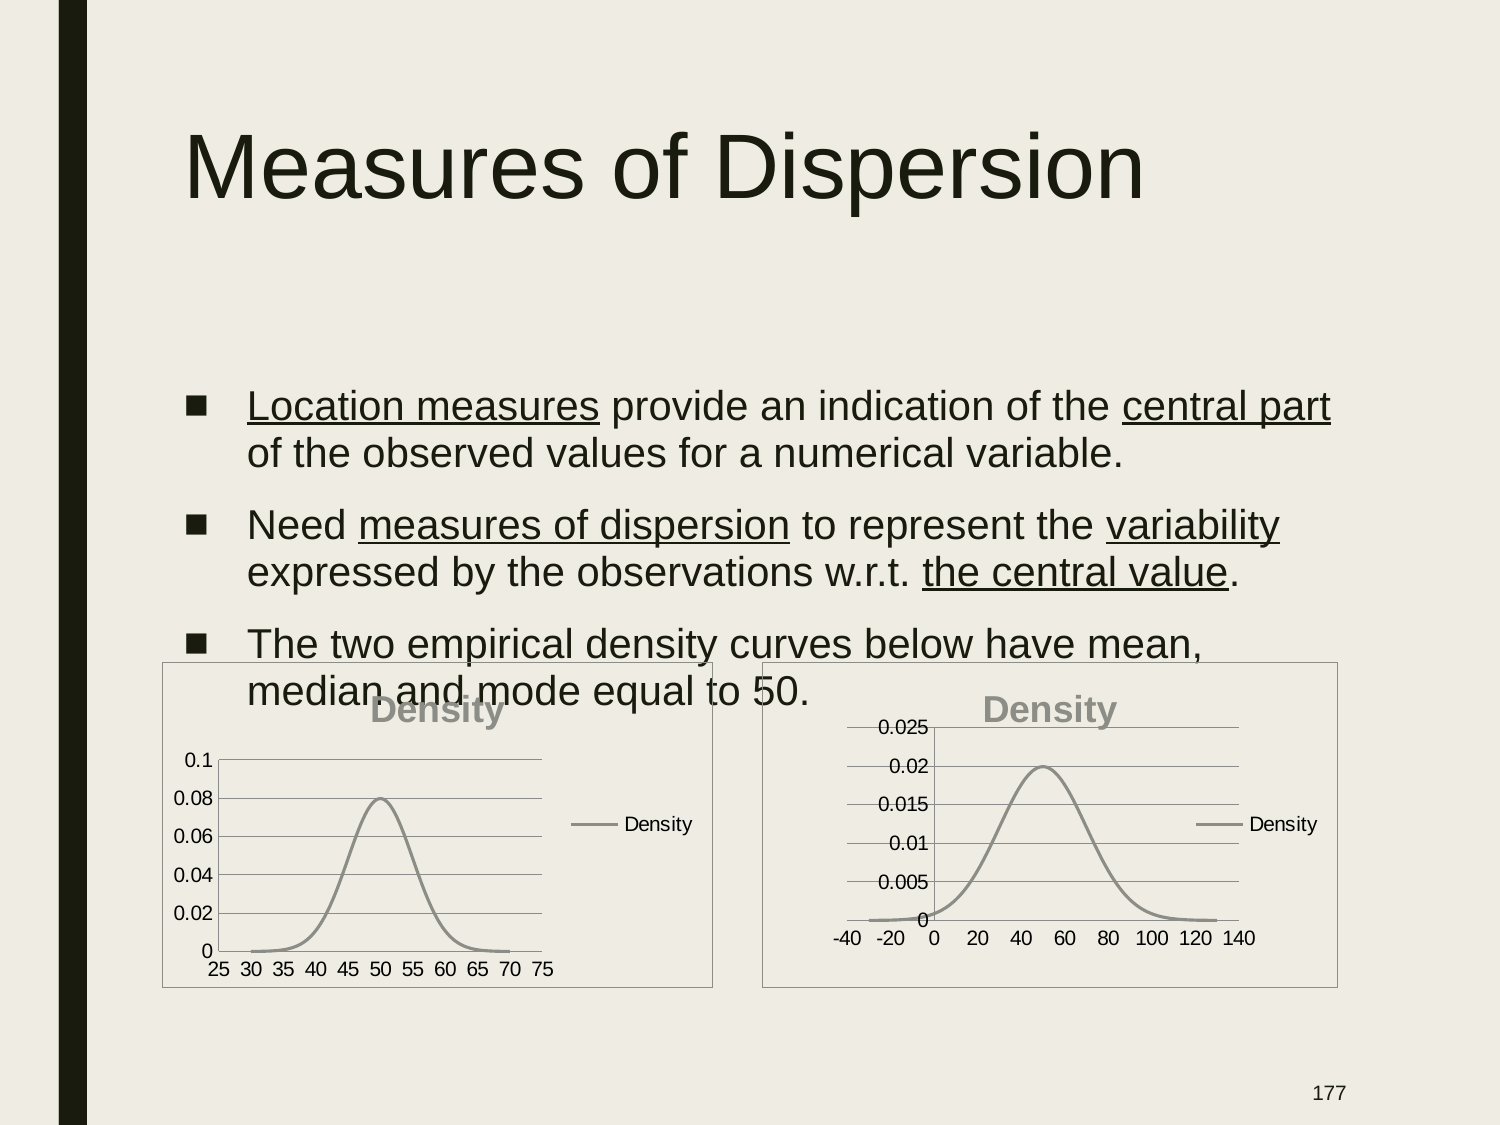

# Measures of Dispersion
Location measures provide an indication of the central part of the observed values for a numerical variable.
Need measures of dispersion to represent the variability expressed by the observations w.r.t. the central value.
The two empirical density curves below have mean, median and mode equal to 50.

### Chart: Density

| Category |  |
|---|---|

### Chart: Density

| Category |  |
|---|---|
177